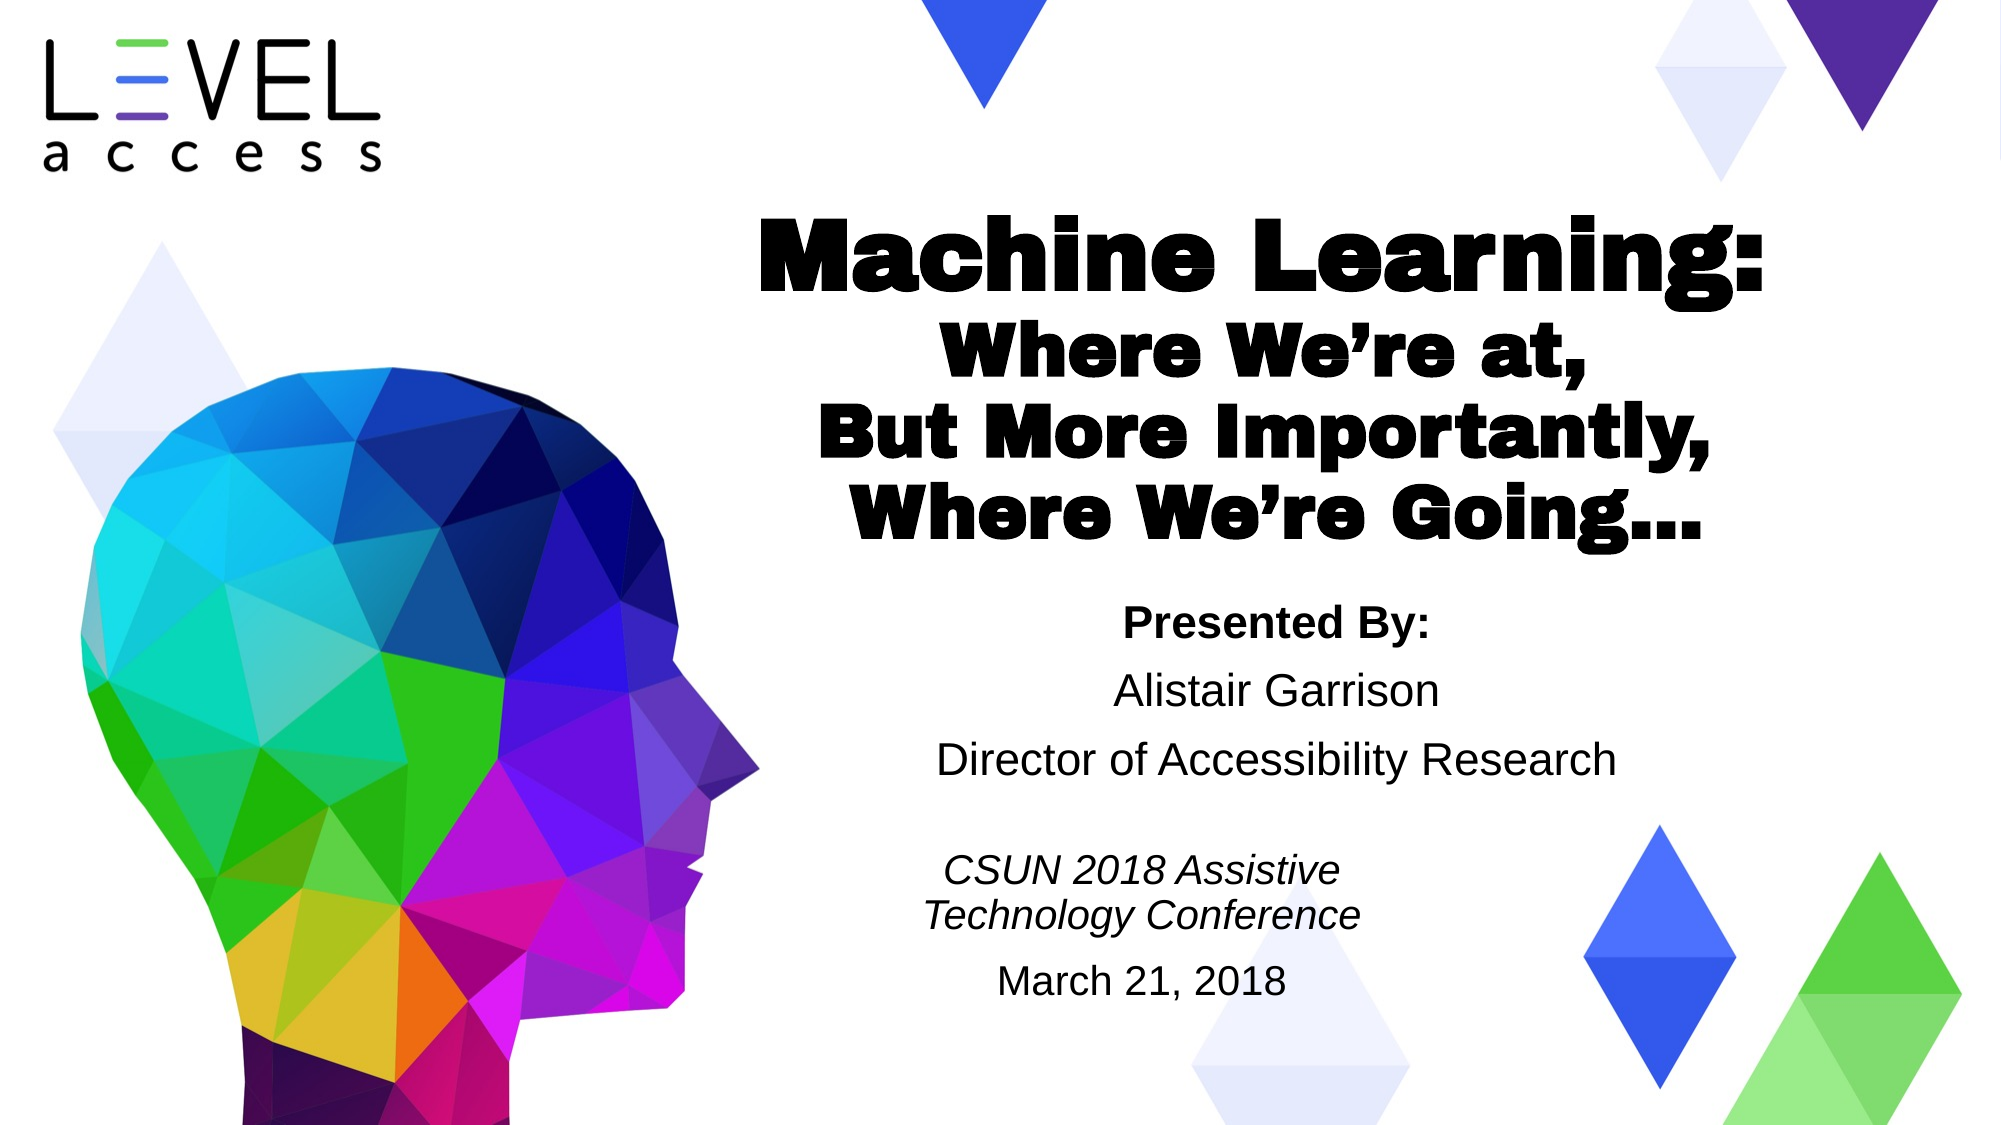

# Machine Learning: Where We’re at, But More Importantly, Where We’re Going…
Presented By:
Alistair Garrison
Director of Accessibility Research

CSUN 2018 Assistive
Technology Conference
March 21, 2018